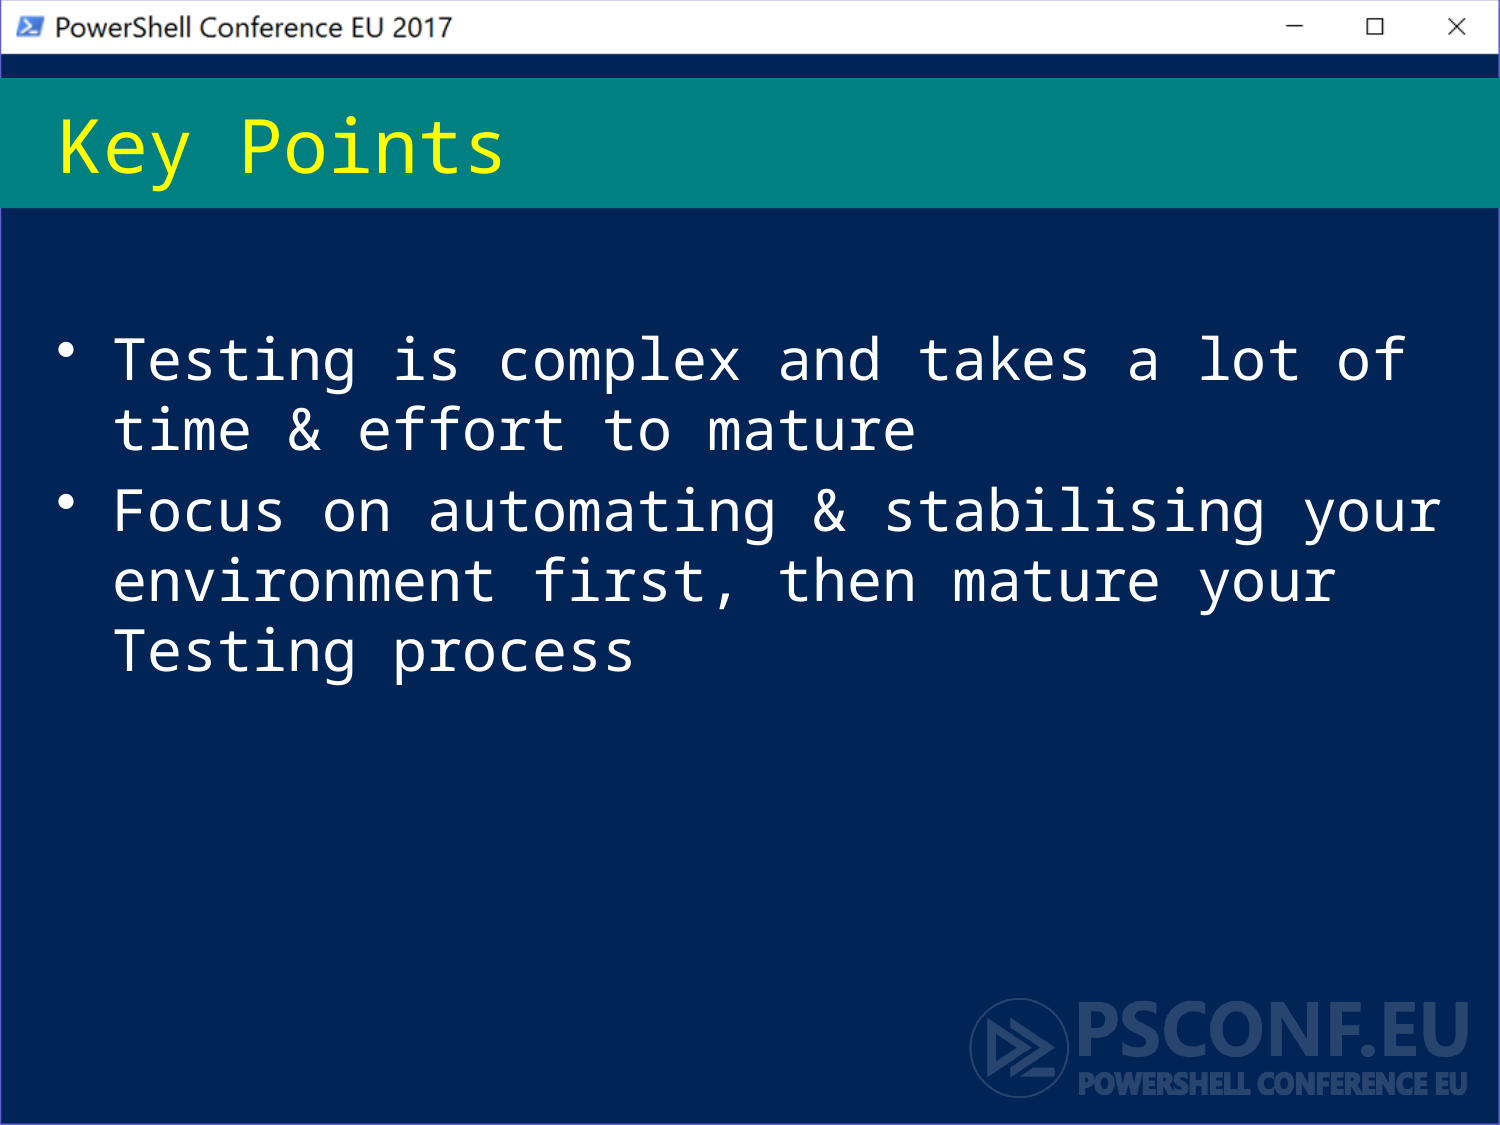

# Key Points
Testing is complex and takes a lot of time & effort to mature
Focus on automating & stabilising your environment first, then mature your Testing process